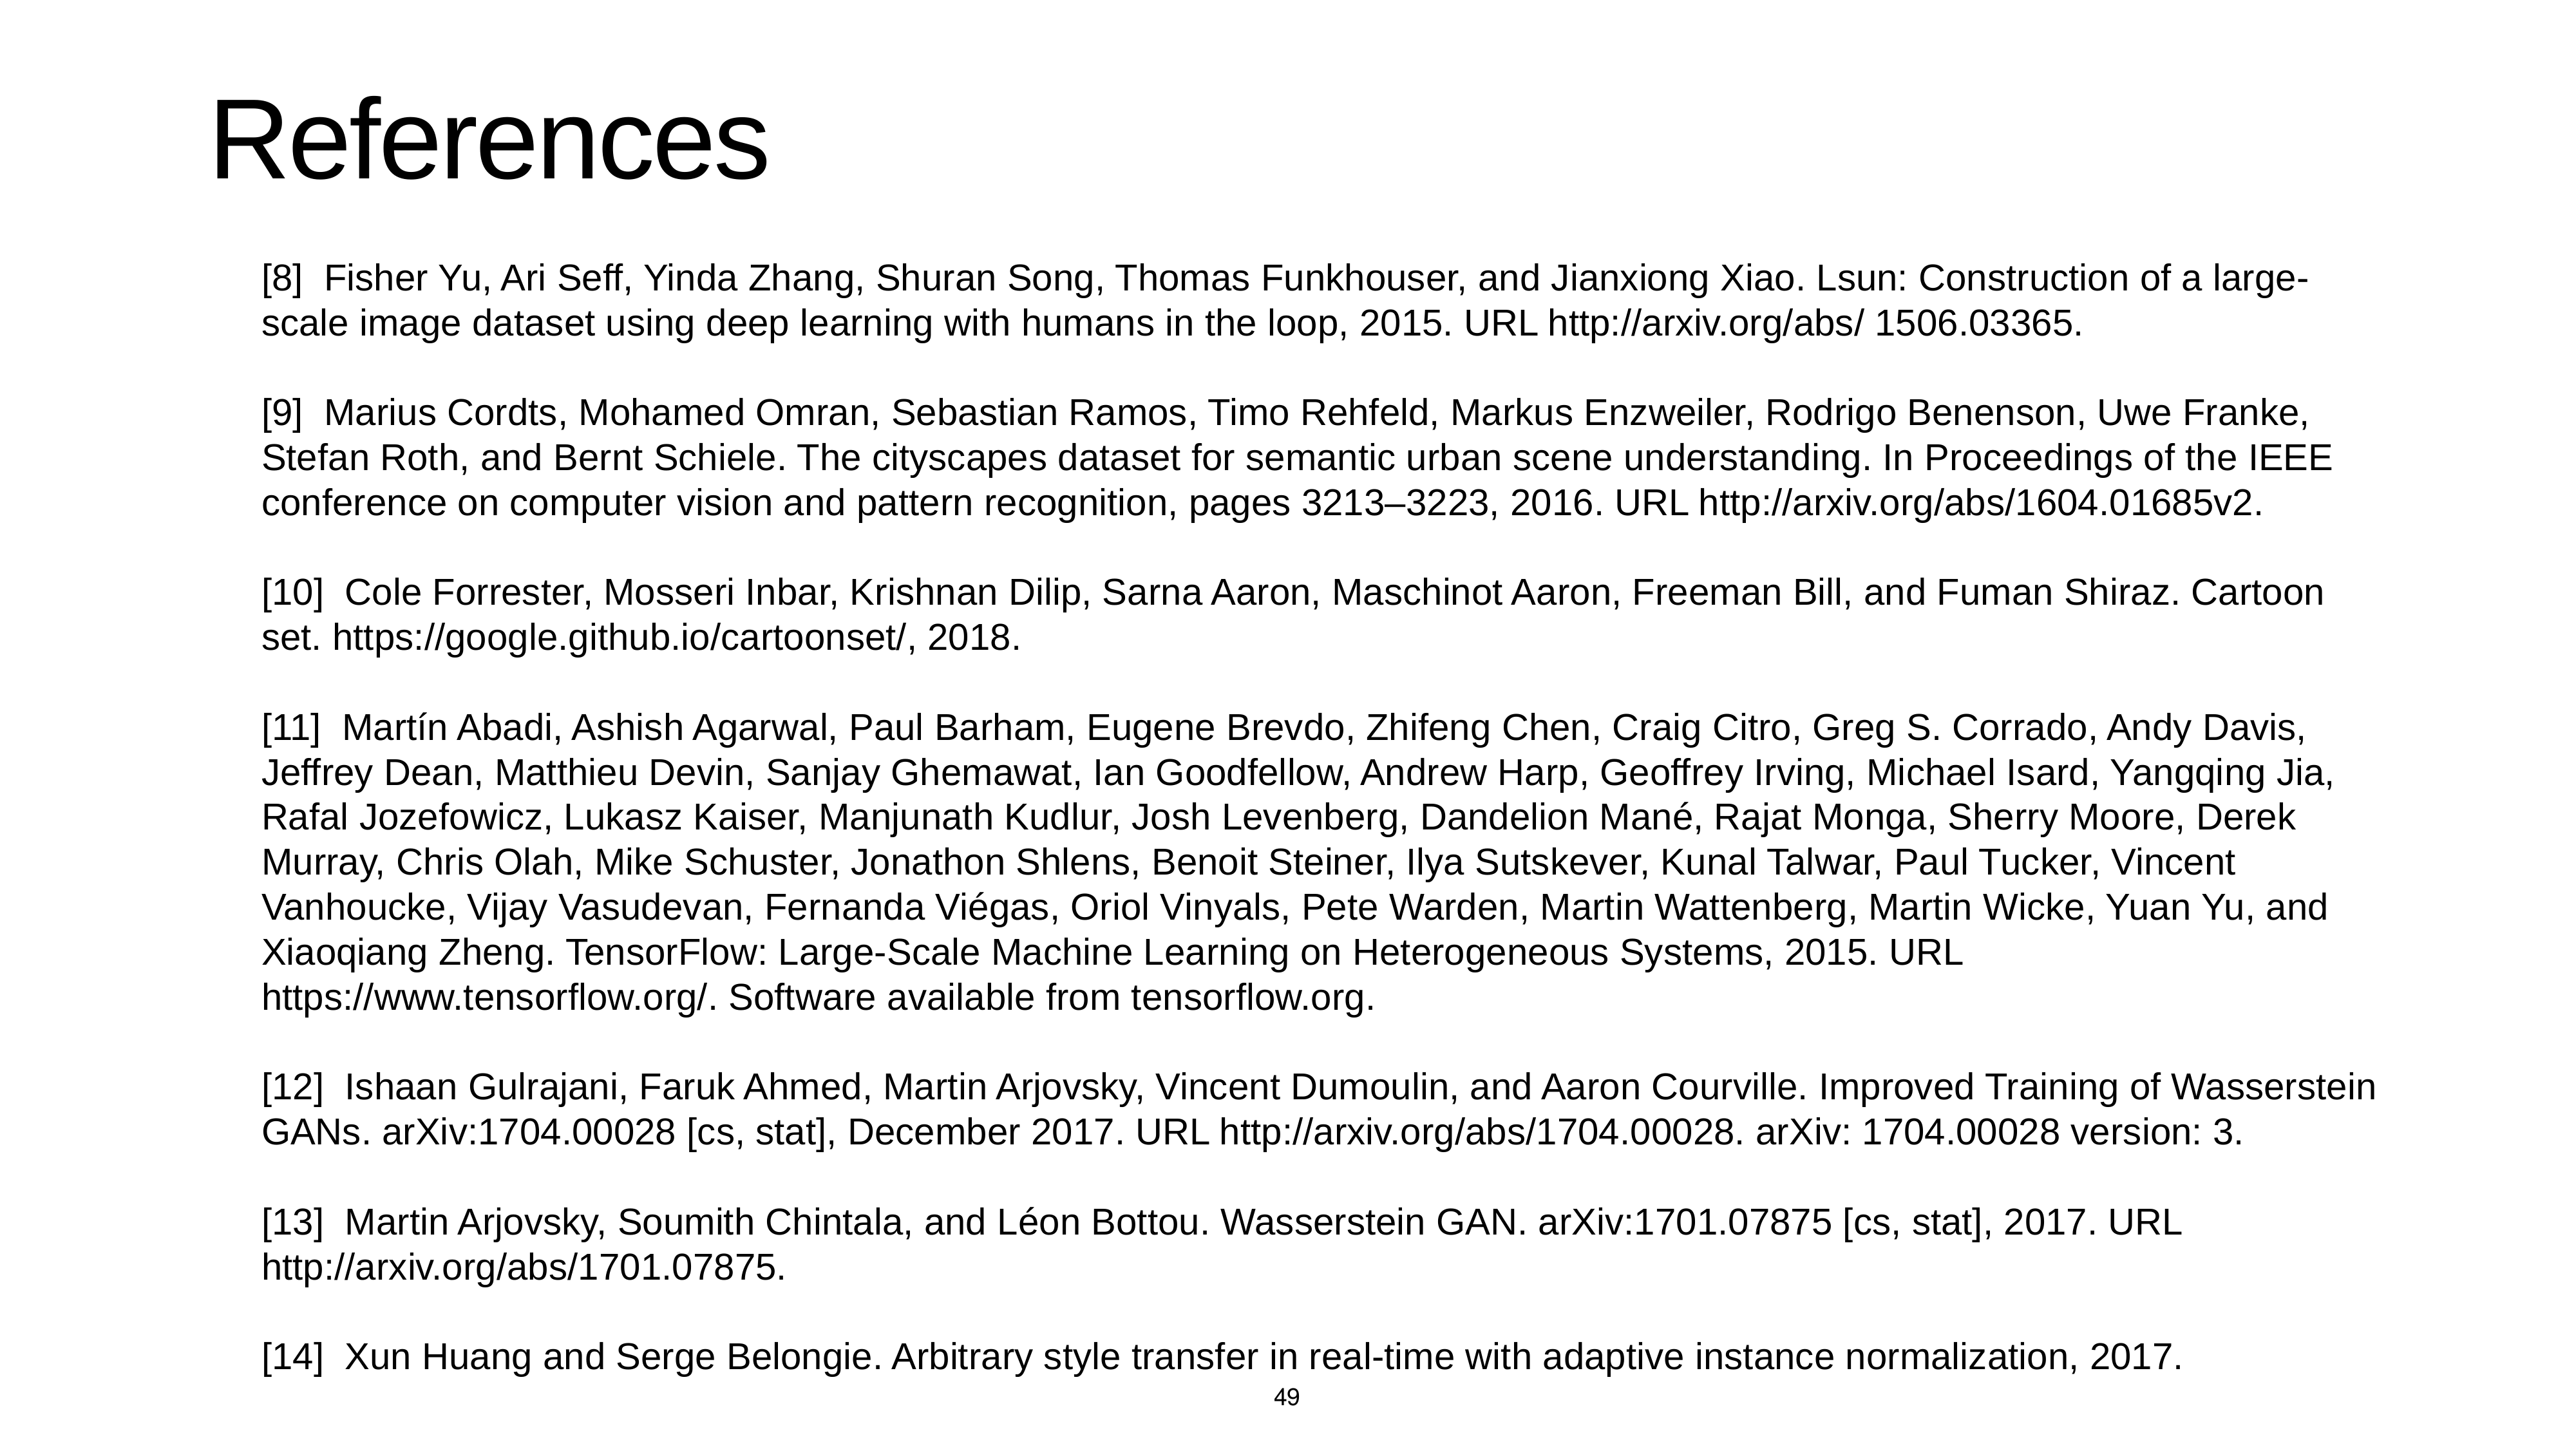

49
References
[8]  Fisher Yu, Ari Seff, Yinda Zhang, Shuran Song, Thomas Funkhouser, and Jianxiong Xiao. Lsun: Construction of a large-scale image dataset using deep learning with humans in the loop, 2015. URL http://arxiv.org/abs/ 1506.03365.
[9]  Marius Cordts, Mohamed Omran, Sebastian Ramos, Timo Rehfeld, Markus Enzweiler, Rodrigo Benenson, Uwe Franke, Stefan Roth, and Bernt Schiele. The cityscapes dataset for semantic urban scene understanding. In Proceedings of the IEEE conference on computer vision and pattern recognition, pages 3213–3223, 2016. URL http://arxiv.org/abs/1604.01685v2.
[10]  Cole Forrester, Mosseri Inbar, Krishnan Dilip, Sarna Aaron, Maschinot Aaron, Freeman Bill, and Fuman Shiraz. Cartoon set. https://google.github.io/cartoonset/, 2018.
[11]  Martín Abadi, Ashish Agarwal, Paul Barham, Eugene Brevdo, Zhifeng Chen, Craig Citro, Greg S. Corrado, Andy Davis, Jeffrey Dean, Matthieu Devin, Sanjay Ghemawat, Ian Goodfellow, Andrew Harp, Geoffrey Irving, Michael Isard, Yangqing Jia, Rafal Jozefowicz, Lukasz Kaiser, Manjunath Kudlur, Josh Levenberg, Dandelion Mané, Rajat Monga, Sherry Moore, Derek Murray, Chris Olah, Mike Schuster, Jonathon Shlens, Benoit Steiner, Ilya Sutskever, Kunal Talwar, Paul Tucker, Vincent Vanhoucke, Vijay Vasudevan, Fernanda Viégas, Oriol Vinyals, Pete Warden, Martin Wattenberg, Martin Wicke, Yuan Yu, and Xiaoqiang Zheng. TensorFlow: Large-Scale Machine Learning on Heterogeneous Systems, 2015. URL https://www.tensorflow.org/. Software available from tensorflow.org.
[12]  Ishaan Gulrajani, Faruk Ahmed, Martin Arjovsky, Vincent Dumoulin, and Aaron Courville. Improved Training of Wasserstein GANs. arXiv:1704.00028 [cs, stat], December 2017. URL http://arxiv.org/abs/1704.00028. arXiv: 1704.00028 version: 3.
[13]  Martin Arjovsky, Soumith Chintala, and Léon Bottou. Wasserstein GAN. arXiv:1701.07875 [cs, stat], 2017. URL http://arxiv.org/abs/1701.07875.
[14]  Xun Huang and Serge Belongie. Arbitrary style transfer in real-time with adaptive instance normalization, 2017.